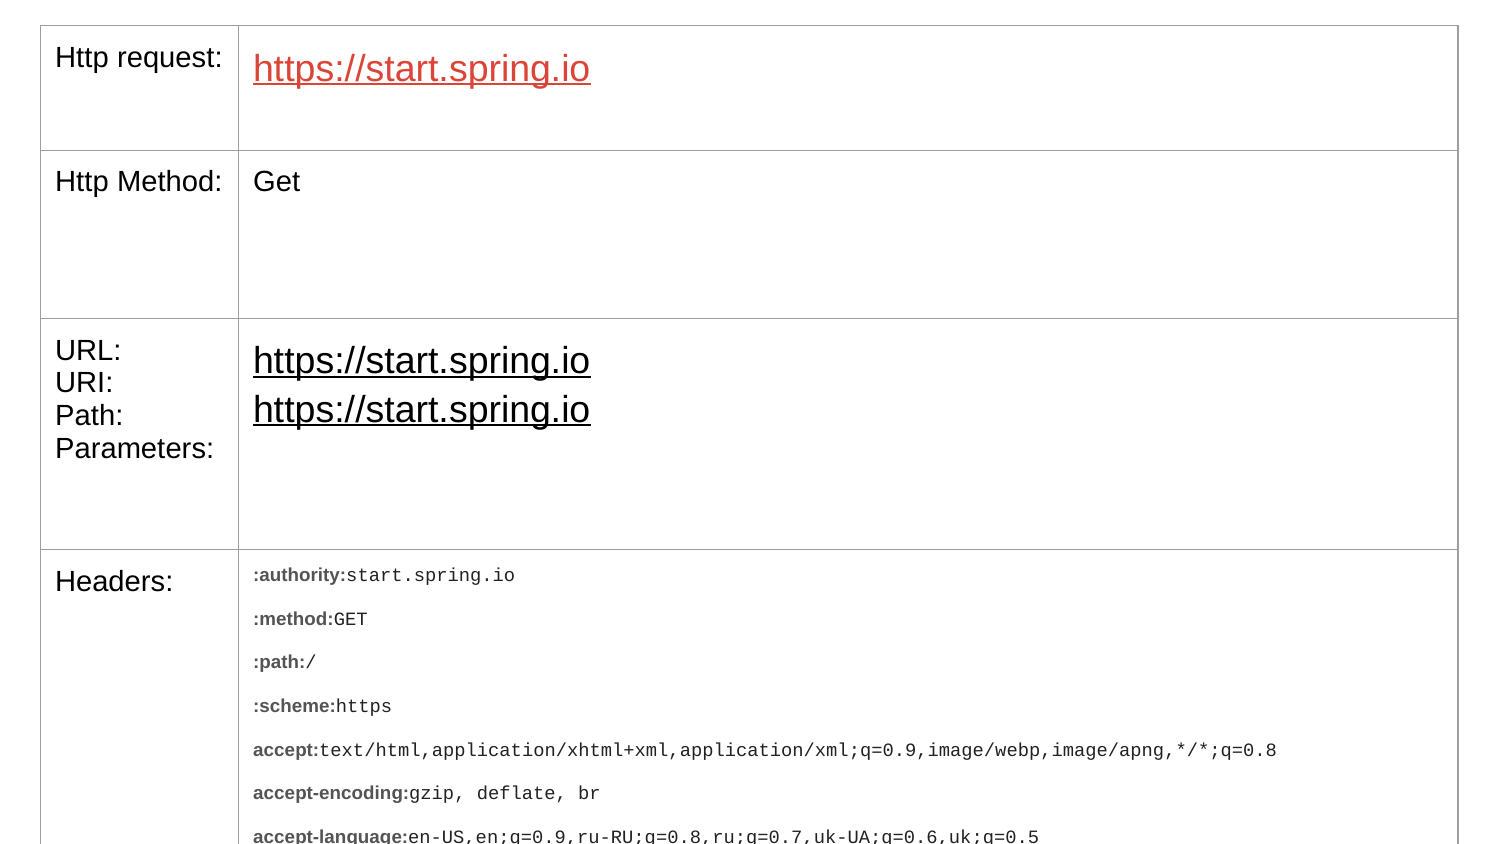

| Http request: | https://start.spring.io |
| --- | --- |
| Http Method: | Get |
| URL: URI: Path: Parameters: | https://start.spring.io https://start.spring.io |
| Headers: | :authority:start.spring.io :method:GET :path:/ :scheme:https accept:text/html,application/xhtml+xml,application/xml;q=0.9,image/webp,image/apng,\*/\*;q=0.8 accept-encoding:gzip, deflate, br accept-language:en-US,en;q=0.9,ru-RU;q=0.8,ru;q=0.7,uk-UA;q=0.6,uk;q=0.5 cache-control:no-cache cookie:\_\_cfduid=d30f4e54e37b741809dc4af7317d0edb51553624770; notice\_behavior=none; \_ga=GA1.2.2102439543.1553624774; \_gid=GA1.2.1631331426.1553624774; \_gat\_UA-2728886-19=1; \_gat\_UA-2728886-24=1 pragma:no-cache upgrade-insecure-requests:1 user-agent:Mozilla/5.0 (Windows NT 10.0; Win64; x64) AppleWebKit/537.36 (KHTML, like Gecko) Chrome/72.0.3626.121 Safari/537.36 x-compress:null |
| Body: |  |